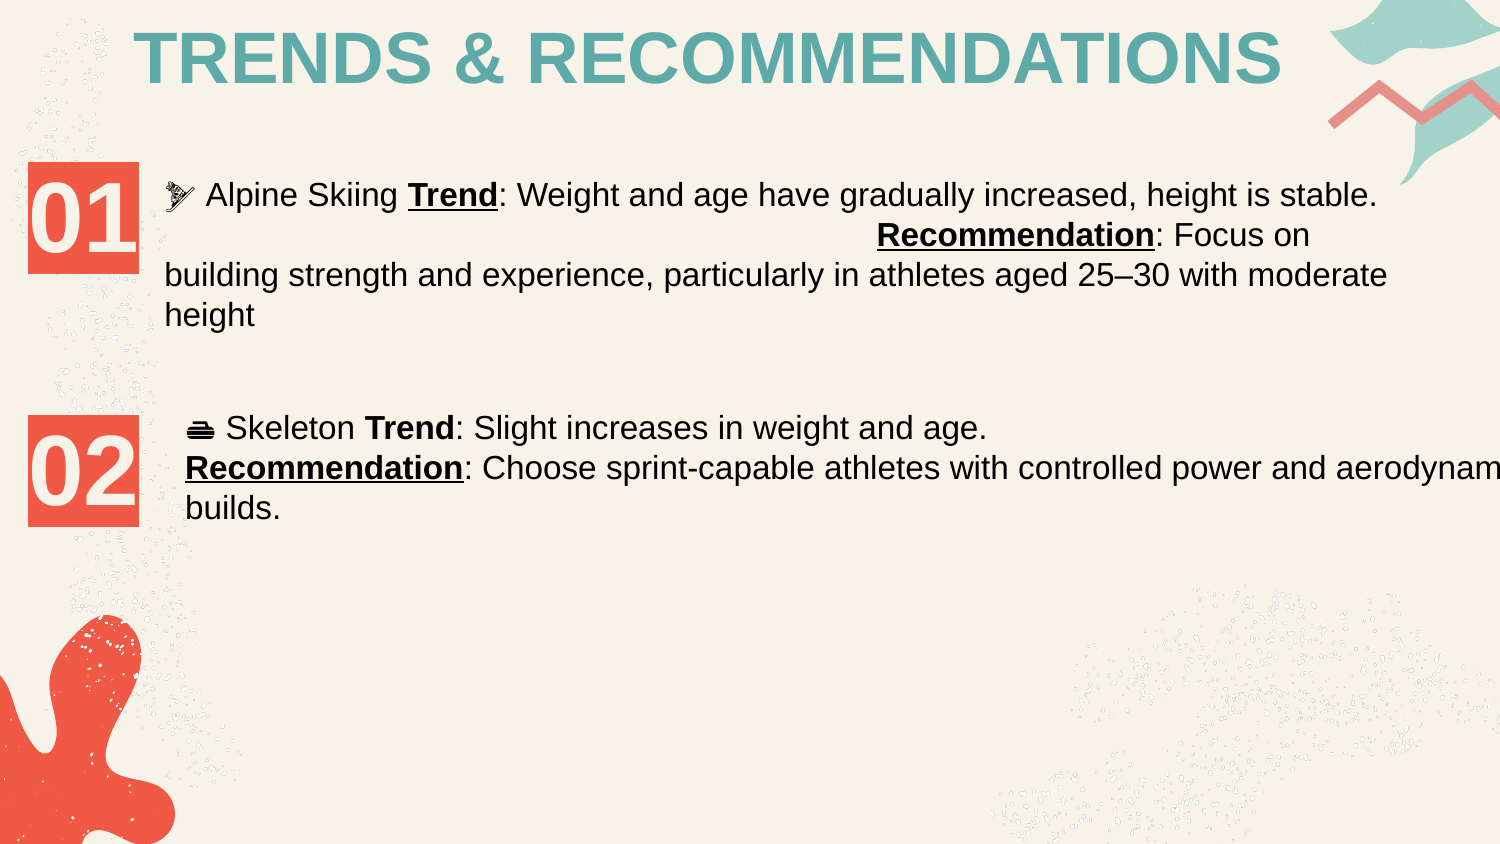

Include qualitative factors: sports culture, climate, historical context.

# TRENDS & RECOMMENDATIONS
01
🎿 Alpine Skiing Trend: Weight and age have gradually increased, height is stable.                                                                                   Recommendation: Focus on building strength and experience, particularly in athletes aged 25–30 with moderate height

02
🥌 Skeleton Trend: Slight increases in weight and age.
Recommendation: Choose sprint-capable athletes with controlled power and aerodynamic
builds.